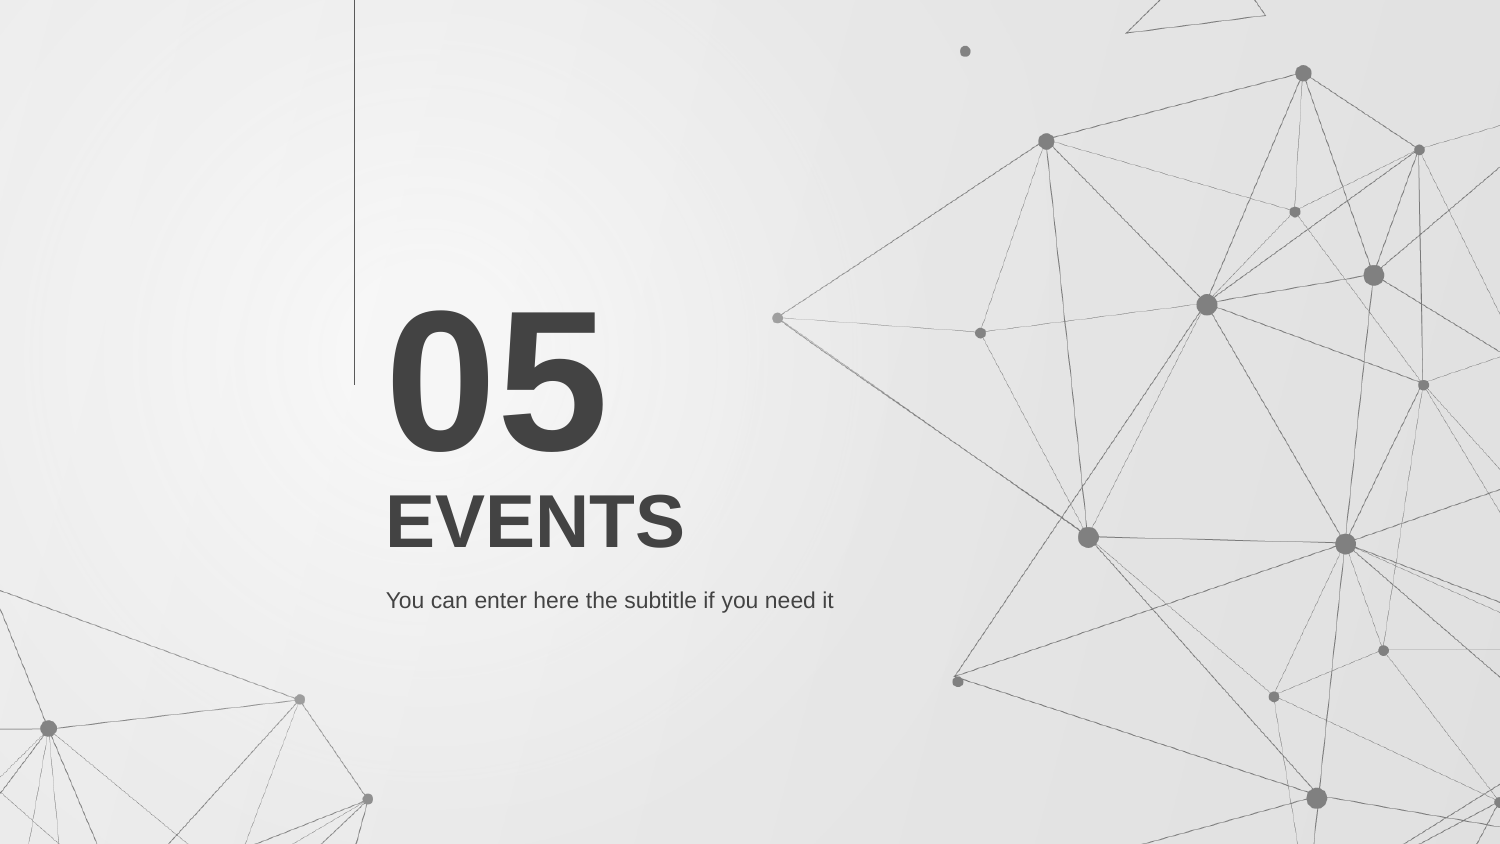

05
# EVENTS
You can enter here the subtitle if you need it